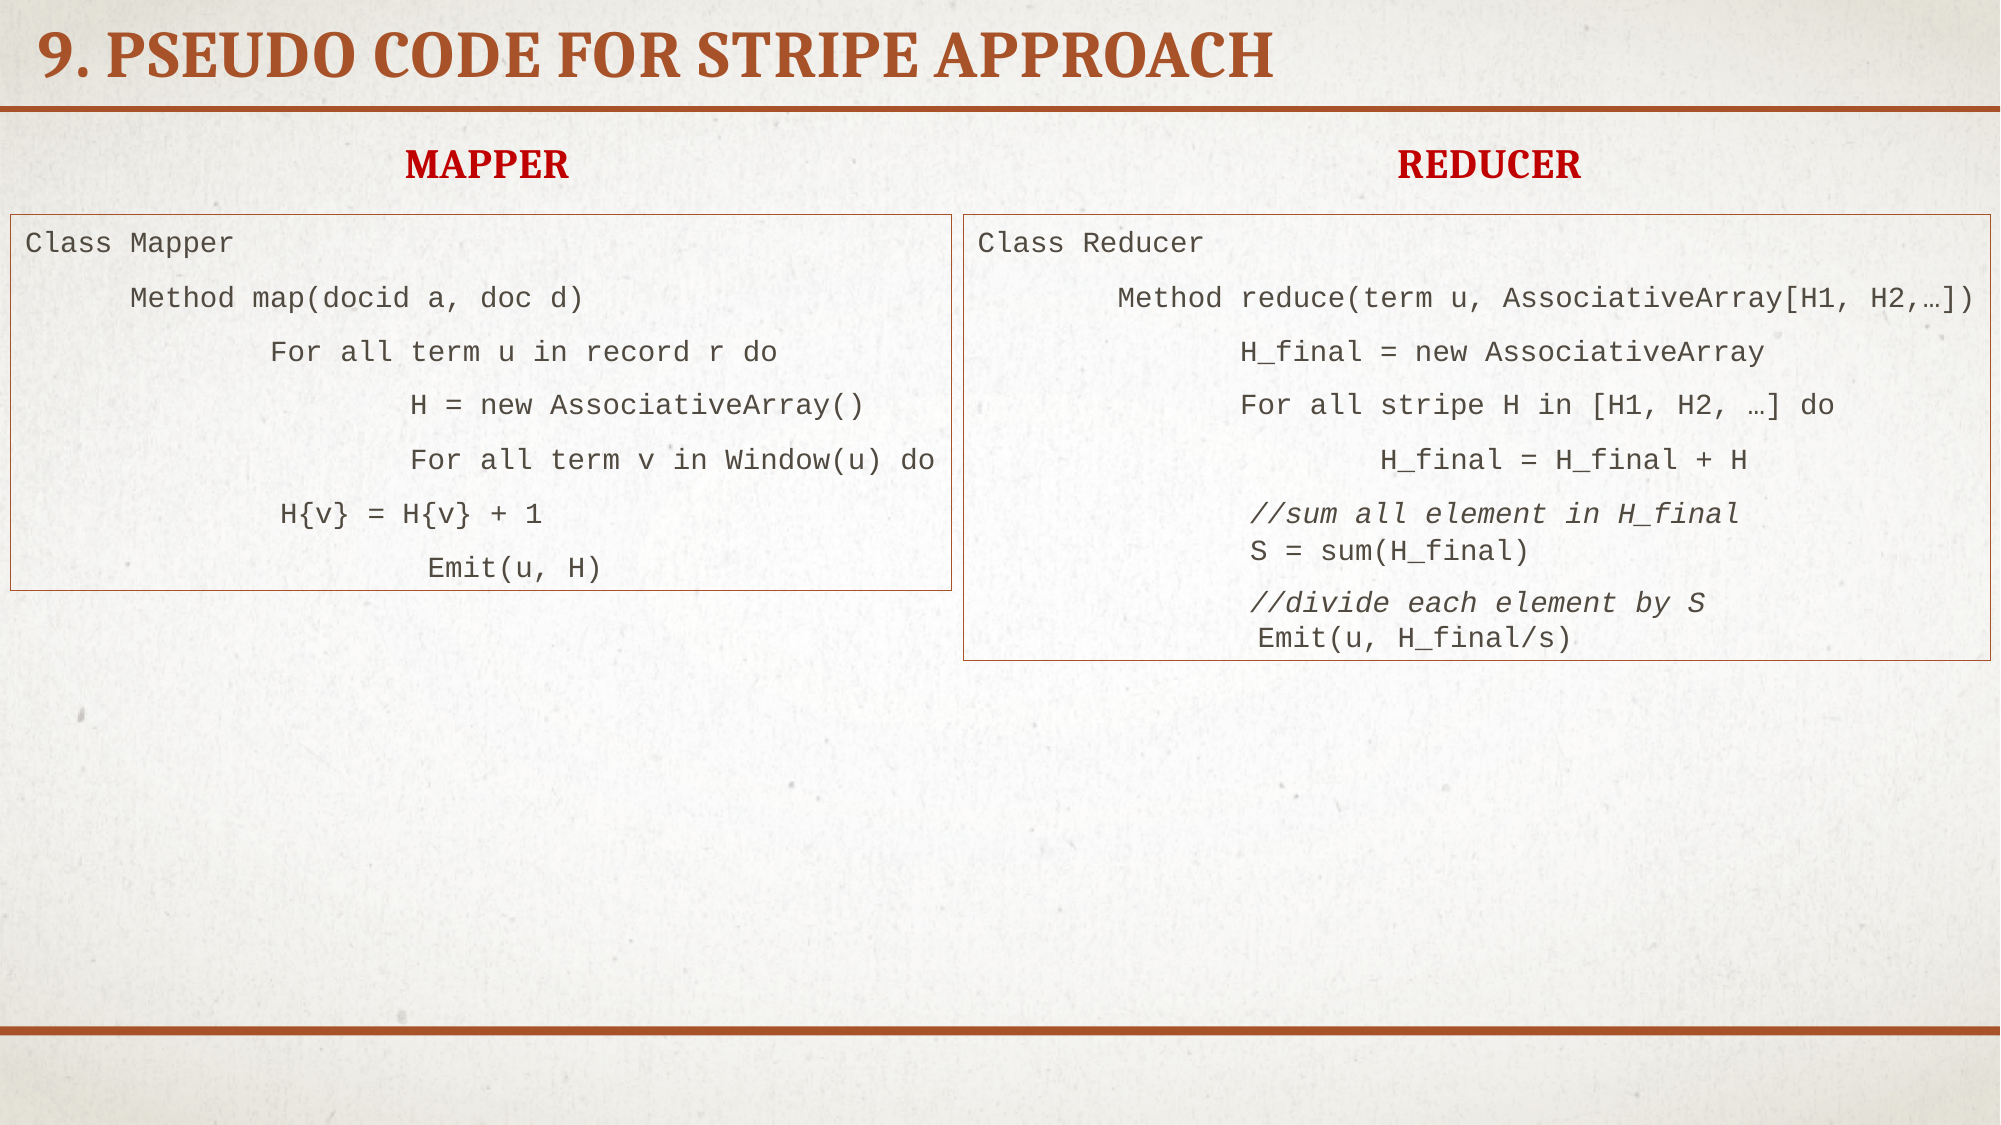

# 9. Pseudo code for STRIPE approach
MAPPER
REDUCER
Class Reducer
        Method reduce(term u, AssociativeArray[H1, H2,…])
               H_final = new AssociativeArray
               For all stripe H in [H1, H2, …] do
                       H_final = H_final + H
  	       //sum all element in H_final
	       S = sum(H_final)
	       //divide each element by S
                Emit(u, H_final/s)
Class Mapper
      Method map(docid a, doc d)
              For all term u in record r do
                      H = new AssociativeArray()
                      For all term v in Window(u) do
	      H{v} = H{v} + 1
                       Emit(u, H)